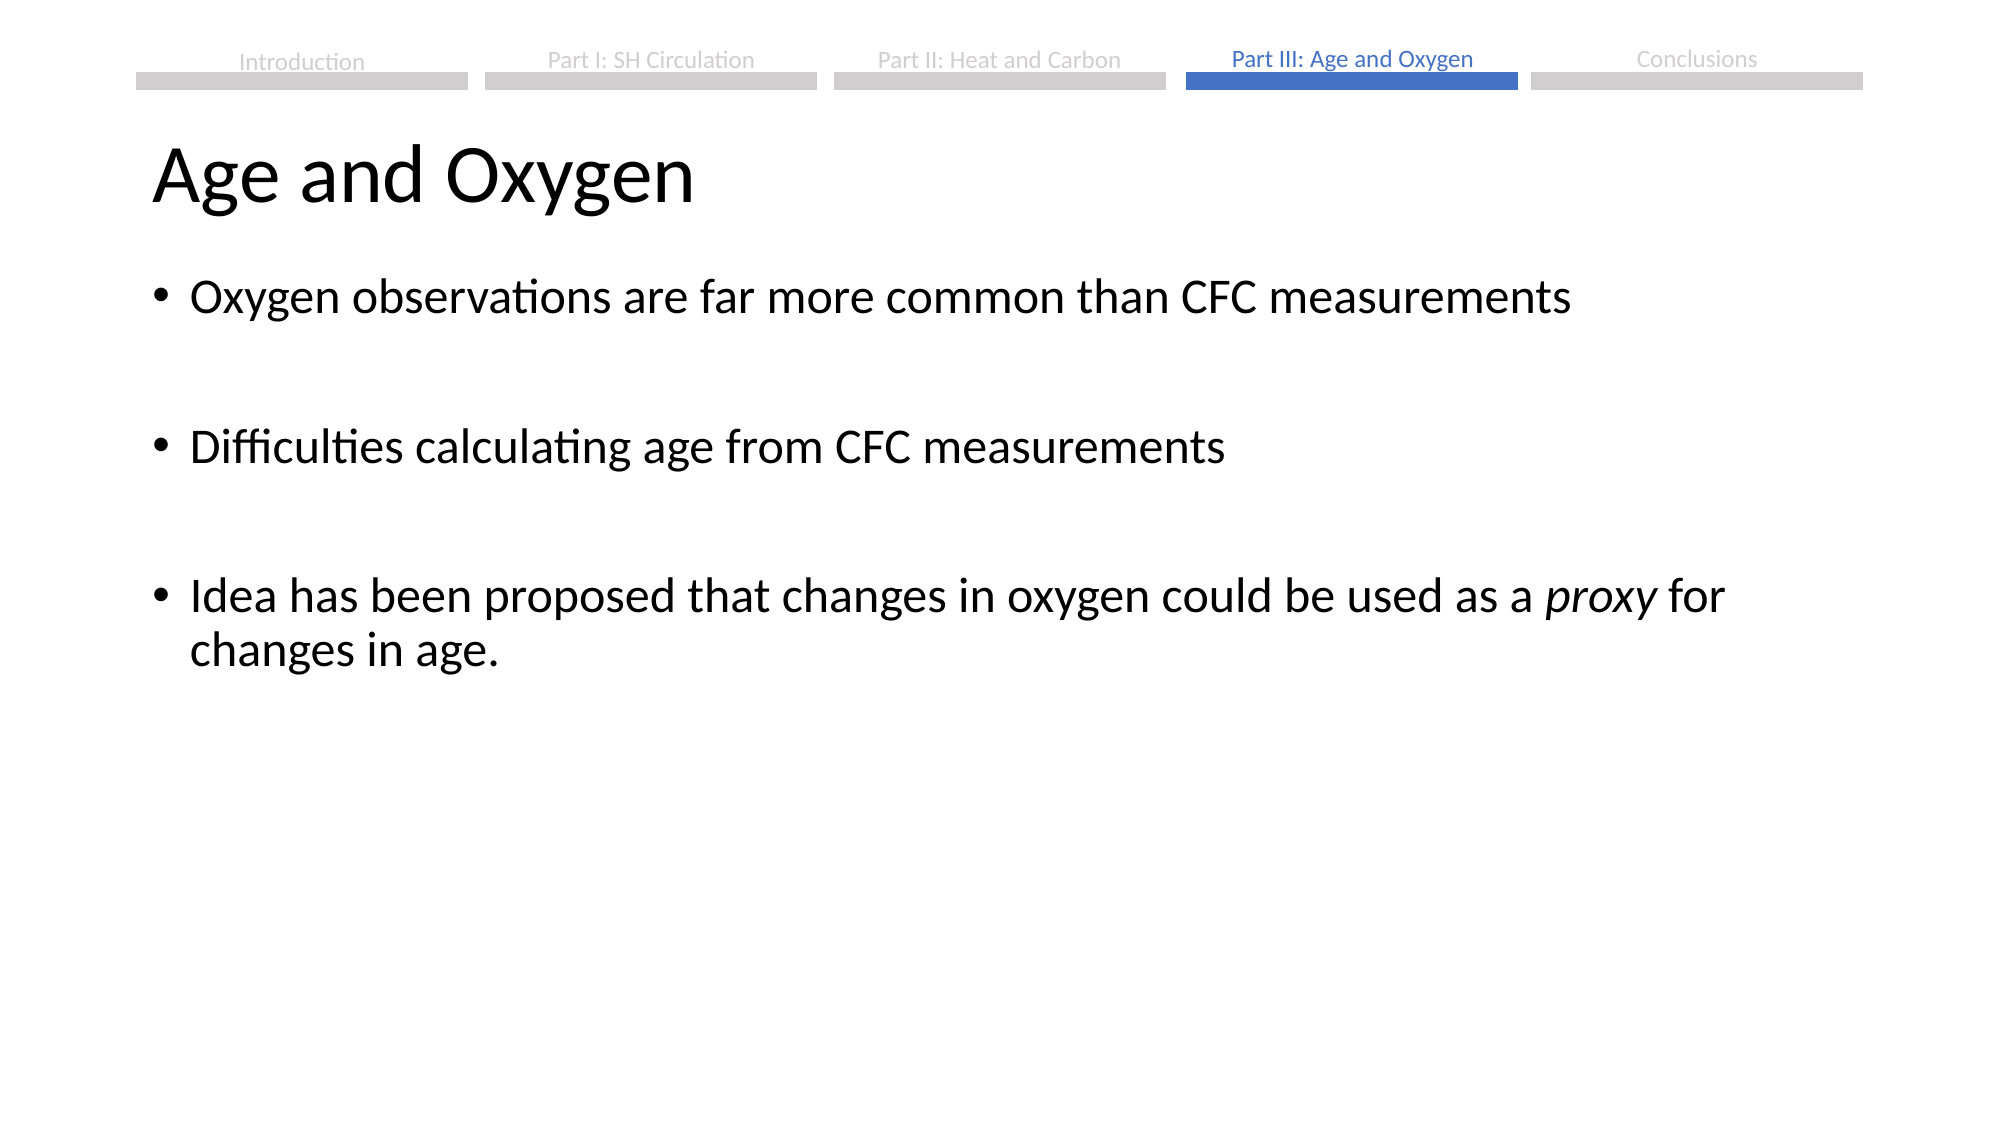

# Age and Oxygen
Oxygen observations are far more common than CFC measurements

Difficulties calculating age from CFC measurements

Idea has been proposed that changes in oxygen could be used as a proxy for changes in age.